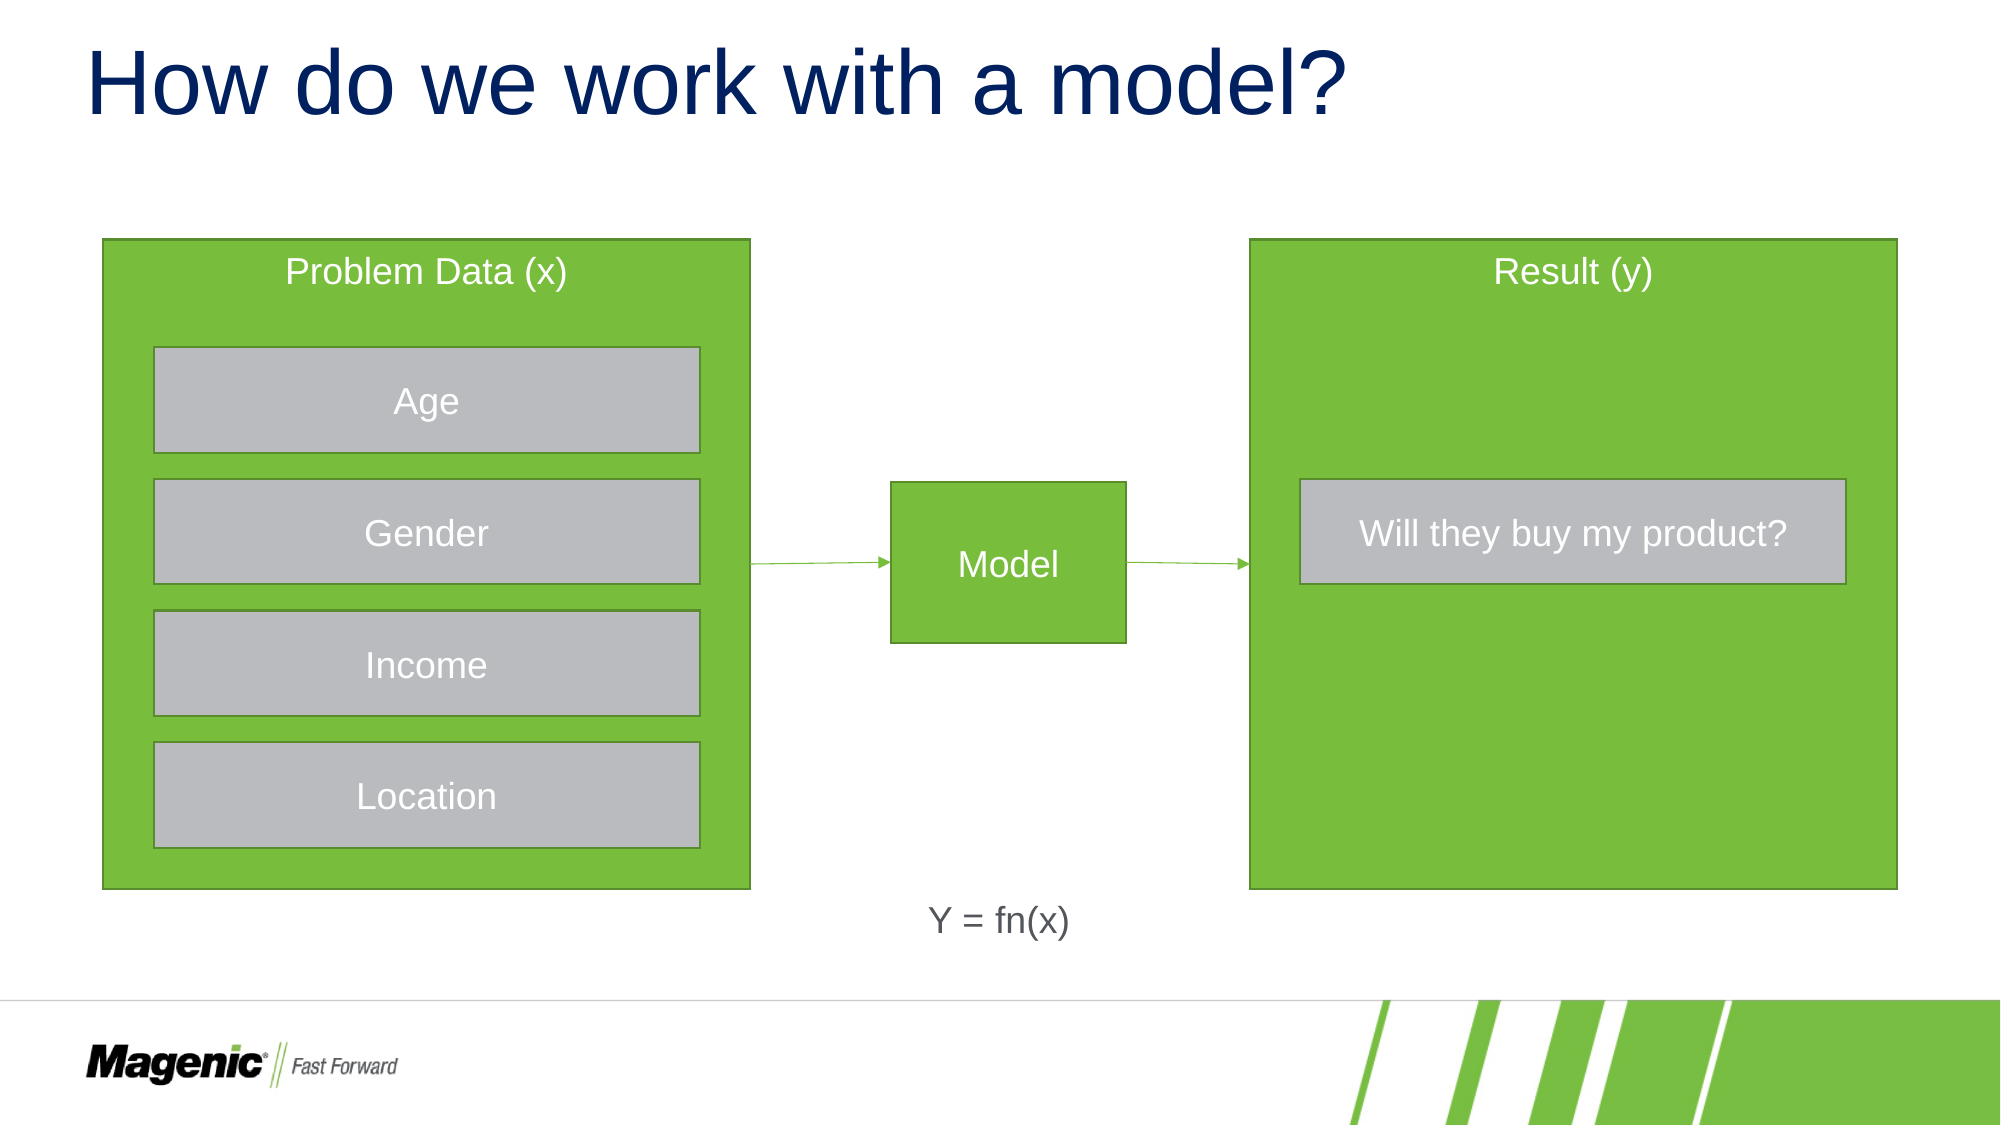

# How do we work with a model?
Problem Data (x)
Result (y)
Age
Gender
Will they buy my product?
Model
Income
Location
Y = fn(x)